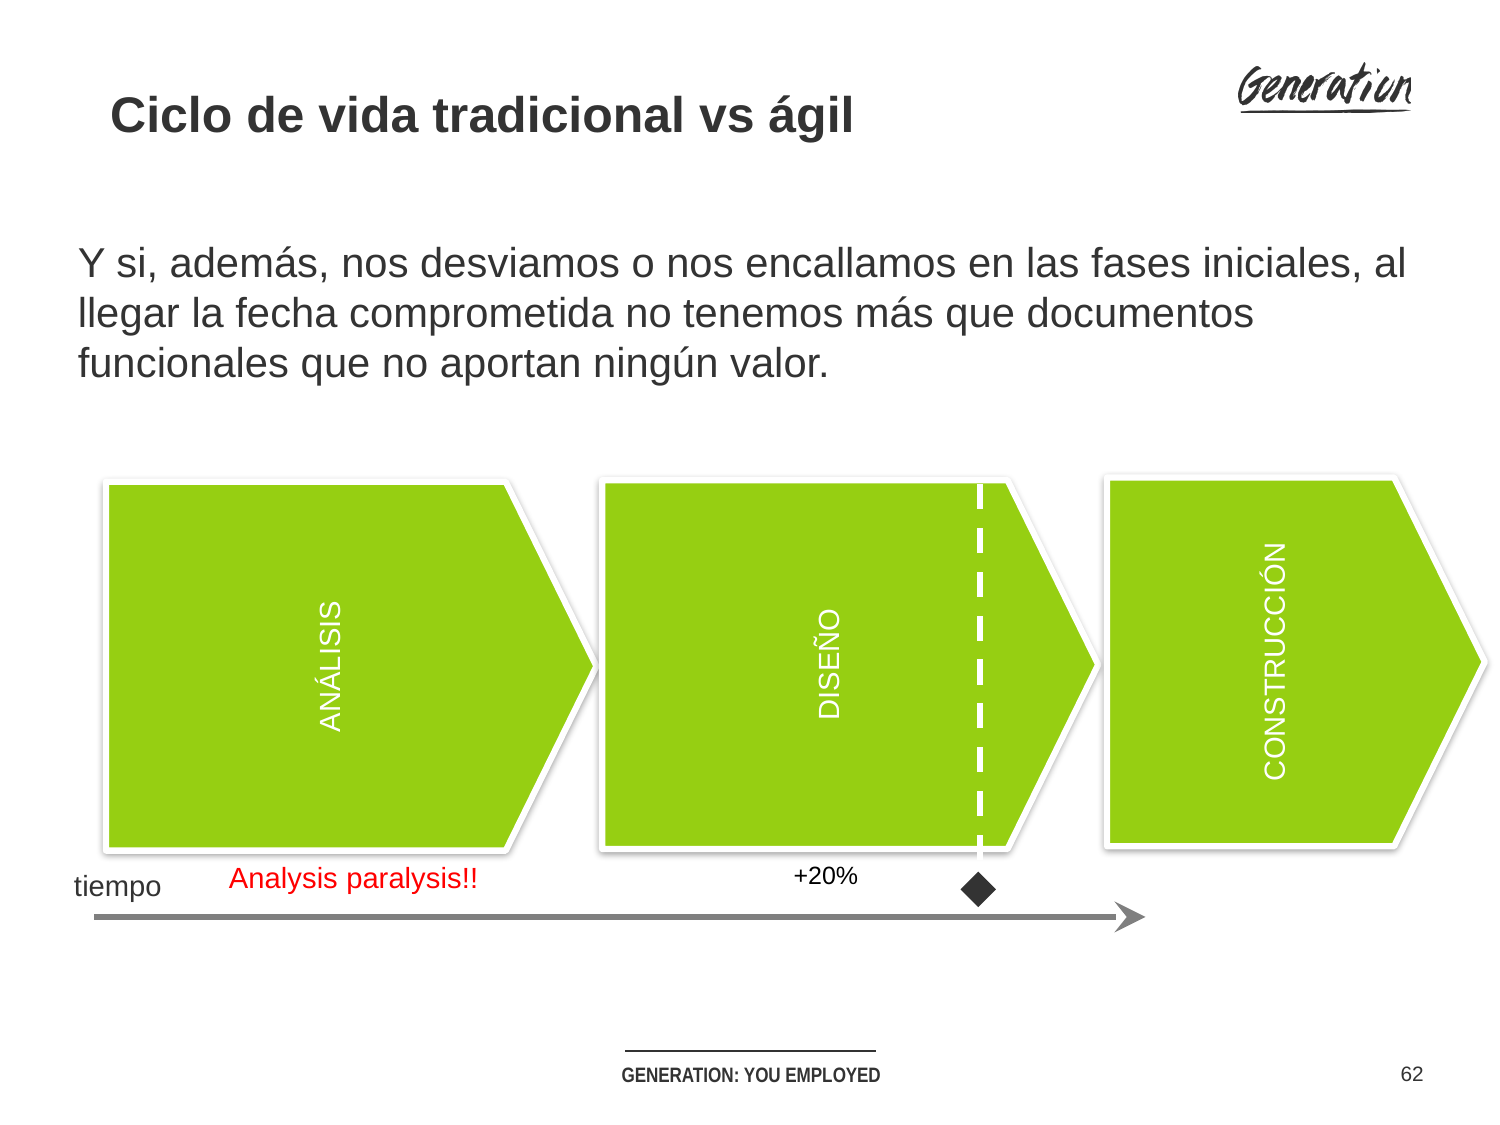

Ciclo de vida tradicional vs ágil
Y si, además, nos desviamos o nos encallamos en las fases iniciales, al llegar la fecha comprometida no tenemos más que documentos funcionales que no aportan ningún valor.
DISEÑO
ANÁLISIS

CONSTRUCCIÓN
Analysis paralysis!!
+20%
tiempo